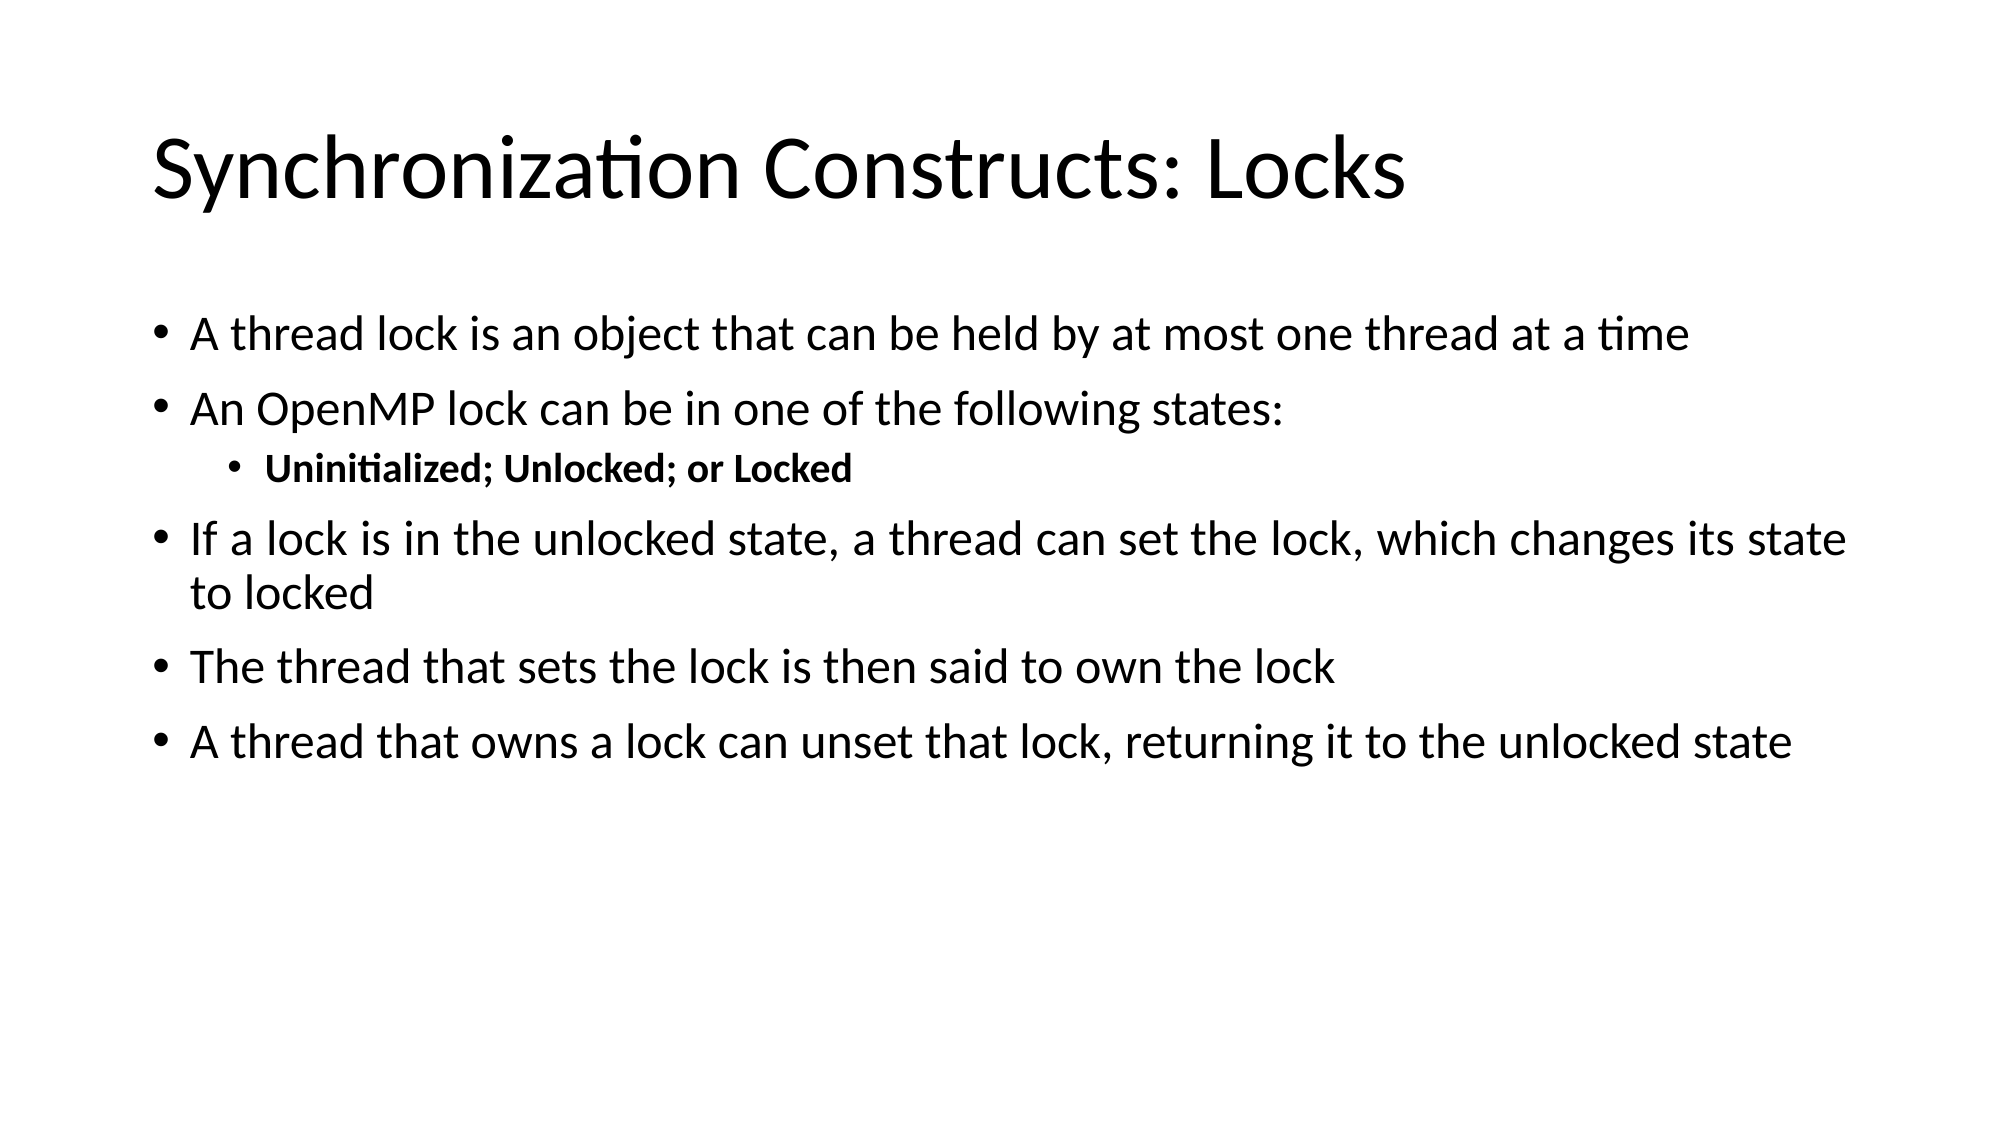

# Synchronization Constructs: Locks
A thread lock is an object that can be held by at most one thread at a time
An OpenMP lock can be in one of the following states:
Uninitialized; Unlocked; or Locked
If a lock is in the unlocked state, a thread can set the lock, which changes its state to locked
The thread that sets the lock is then said to own the lock
A thread that owns a lock can unset that lock, returning it to the unlocked state